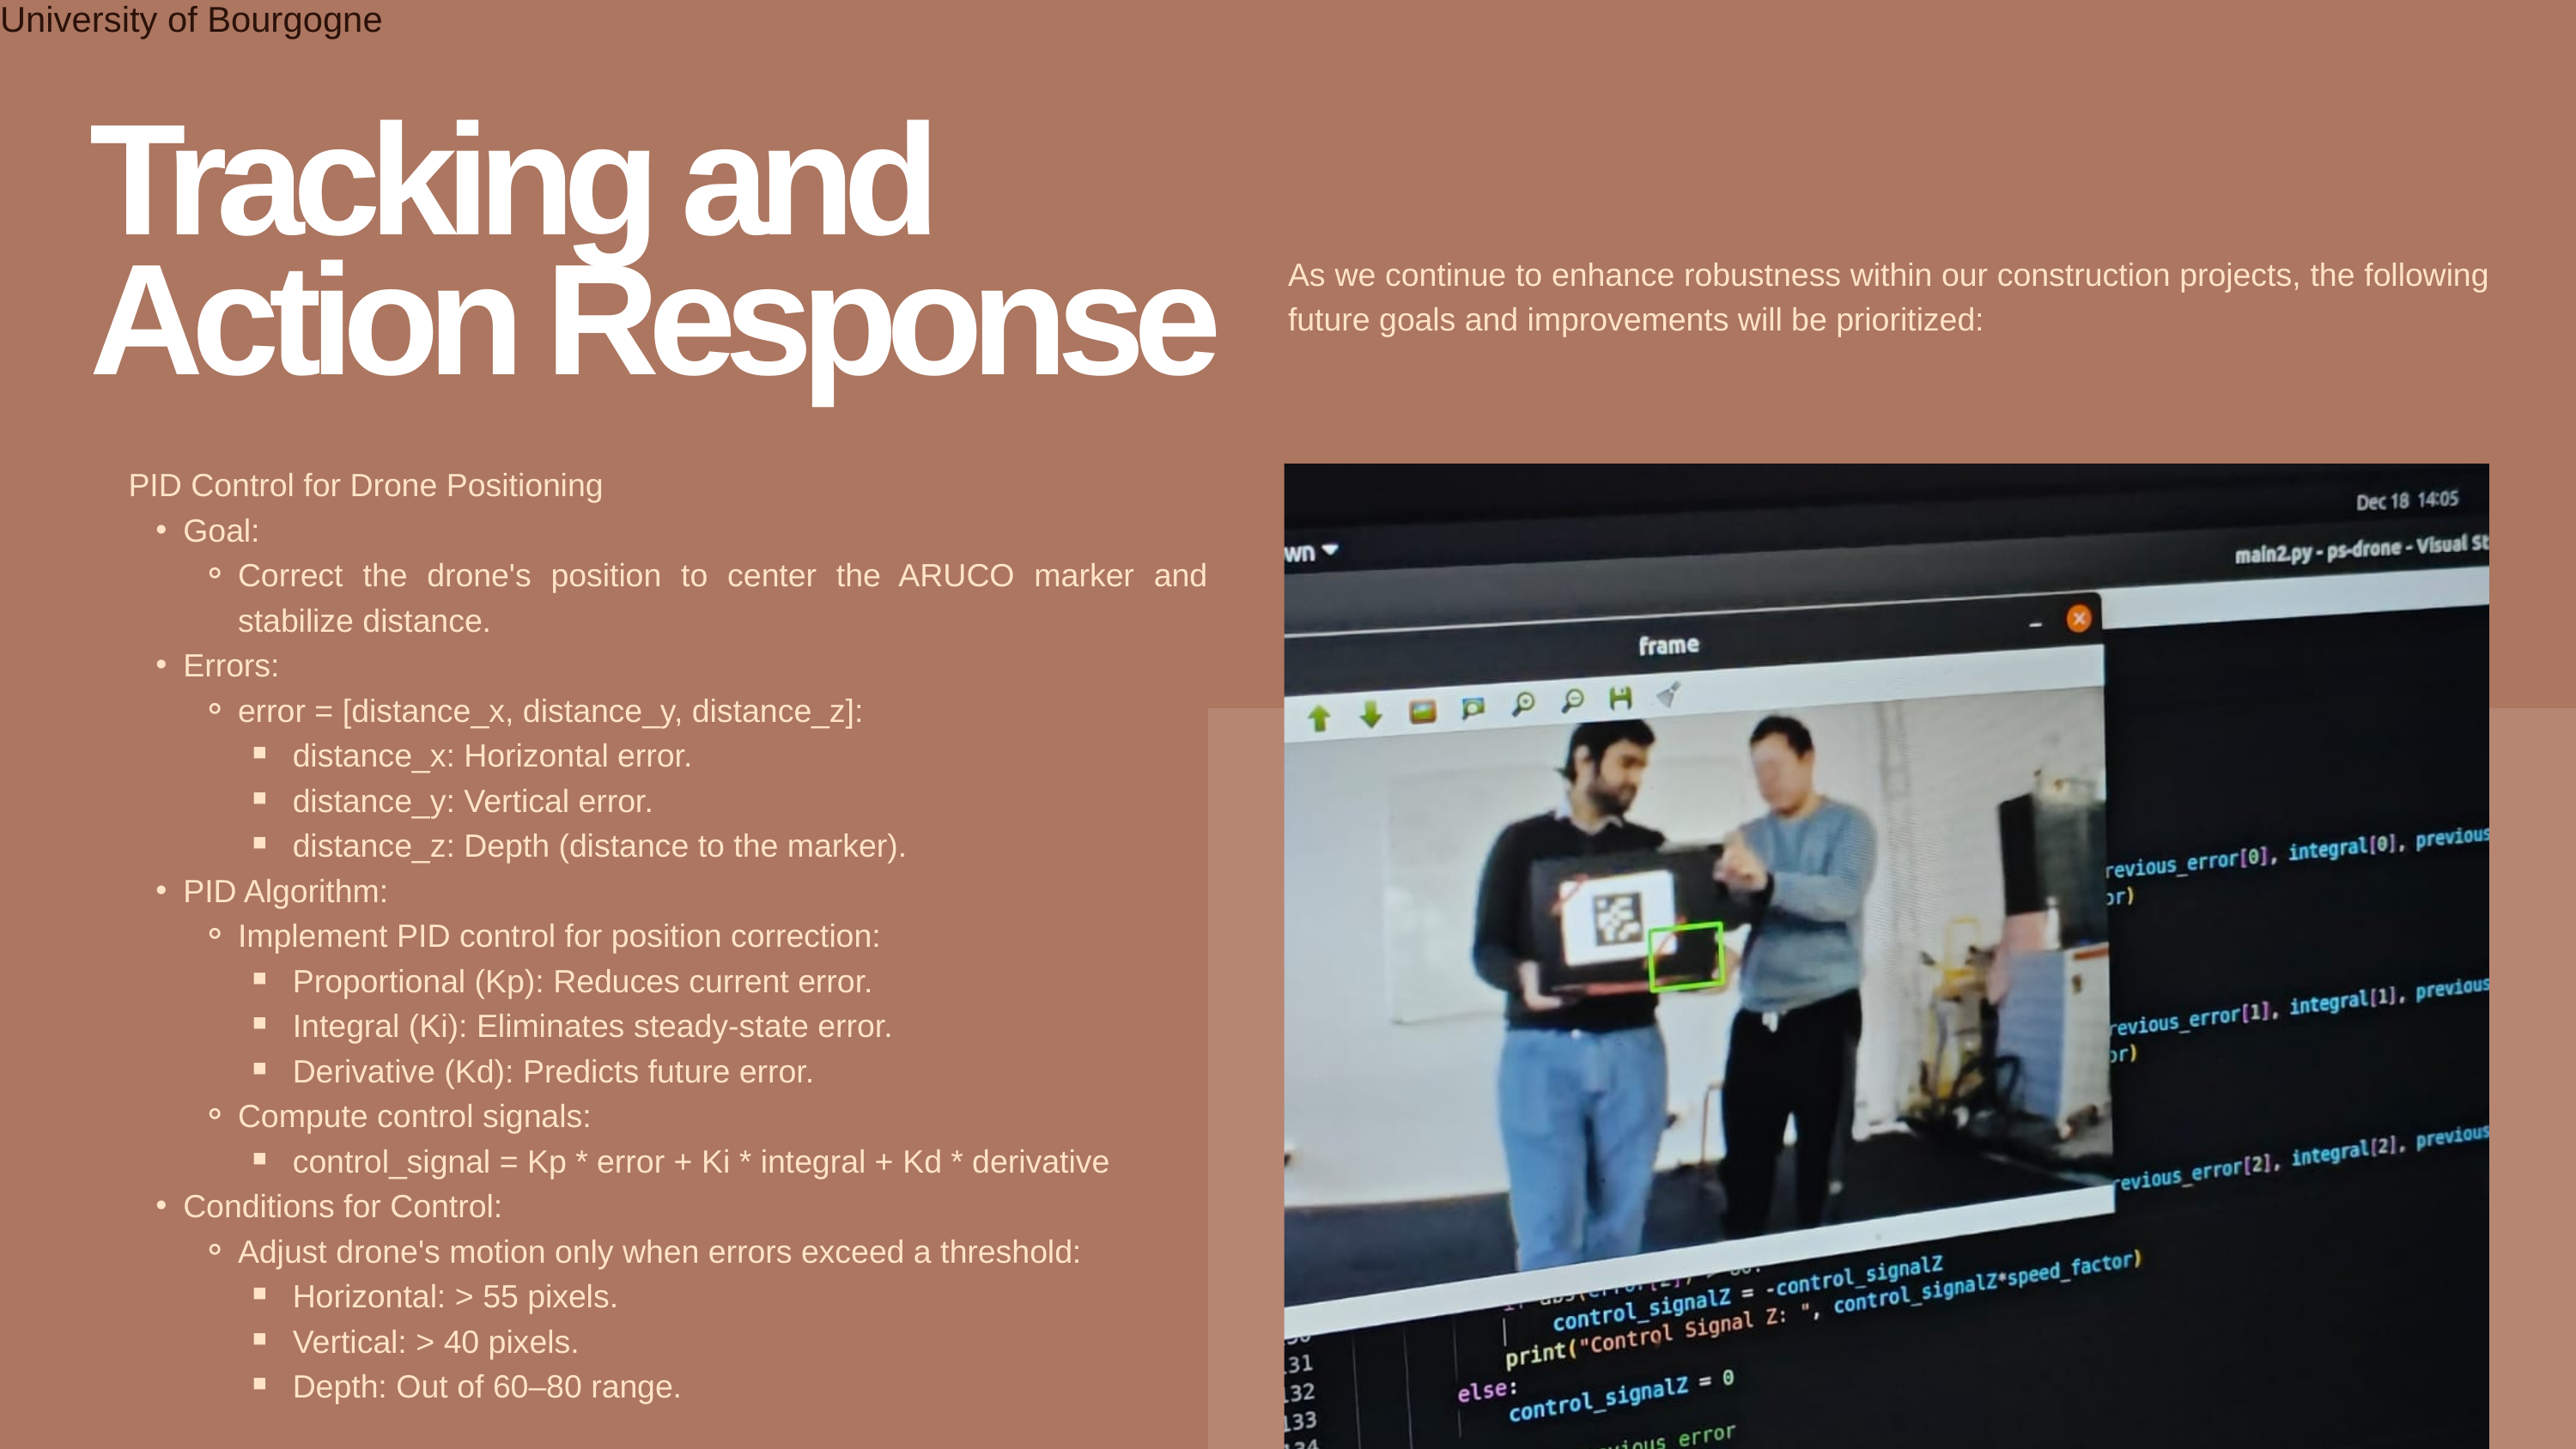

University of Bourgogne
Tracking and Action Response
As we continue to enhance robustness within our construction projects, the following future goals and improvements will be prioritized:
PID Control for Drone Positioning
Goal:
Correct the drone's position to center the ARUCO marker and stabilize distance.
Errors:
error = [distance_x, distance_y, distance_z]:
distance_x: Horizontal error.
distance_y: Vertical error.
distance_z: Depth (distance to the marker).
PID Algorithm:
Implement PID control for position correction:
Proportional (Kp): Reduces current error.
Integral (Ki): Eliminates steady-state error.
Derivative (Kd): Predicts future error.
Compute control signals:
control_signal = Kp * error + Ki * integral + Kd * derivative
Conditions for Control:
Adjust drone's motion only when errors exceed a threshold:
Horizontal: > 55 pixels.
Vertical: > 40 pixels.
Depth: Out of 60–80 range.